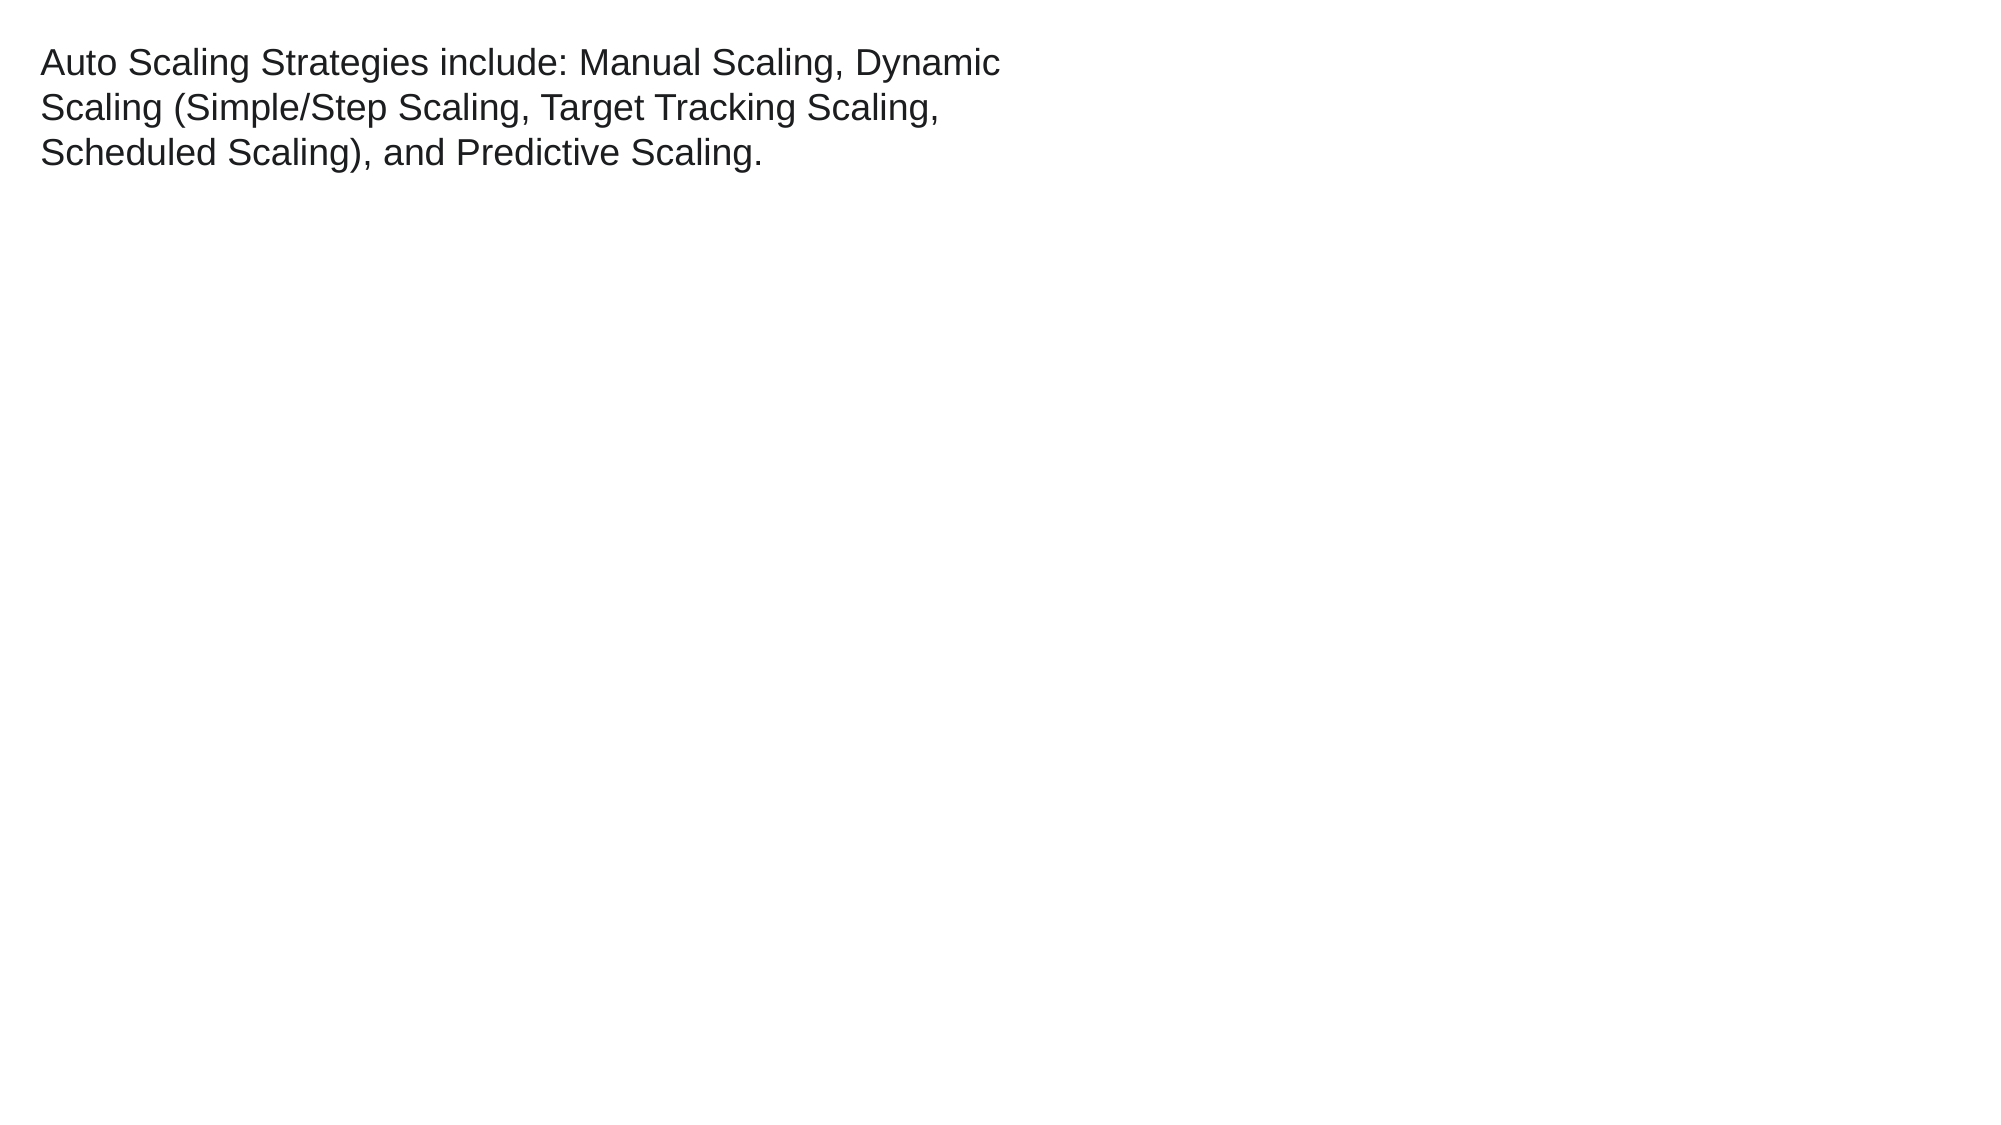

Auto Scaling Strategies include: Manual Scaling, Dynamic Scaling (Simple/Step Scaling, Target Tracking Scaling, Scheduled Scaling), and Predictive Scaling.